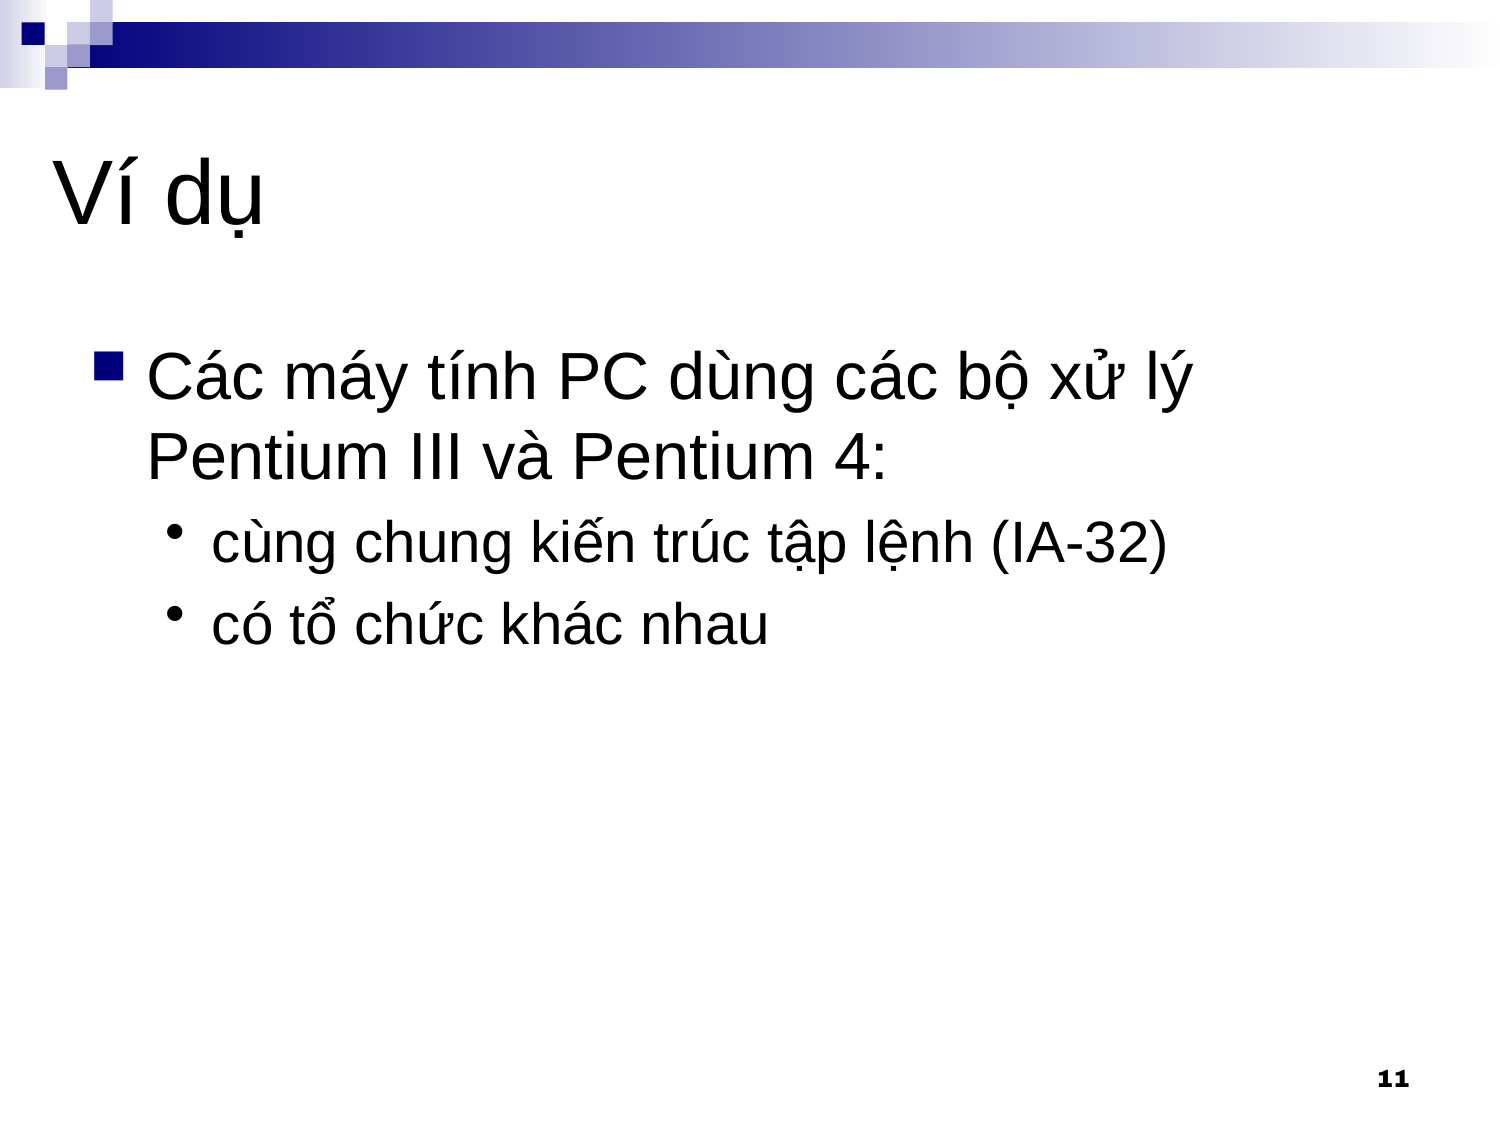

# Ví dụ
Các máy tính PC dùng các bộ xử lý Pentium III và Pentium 4:
cùng chung kiến trúc tập lệnh (IA-32)
có tổ chức khác nhau
11